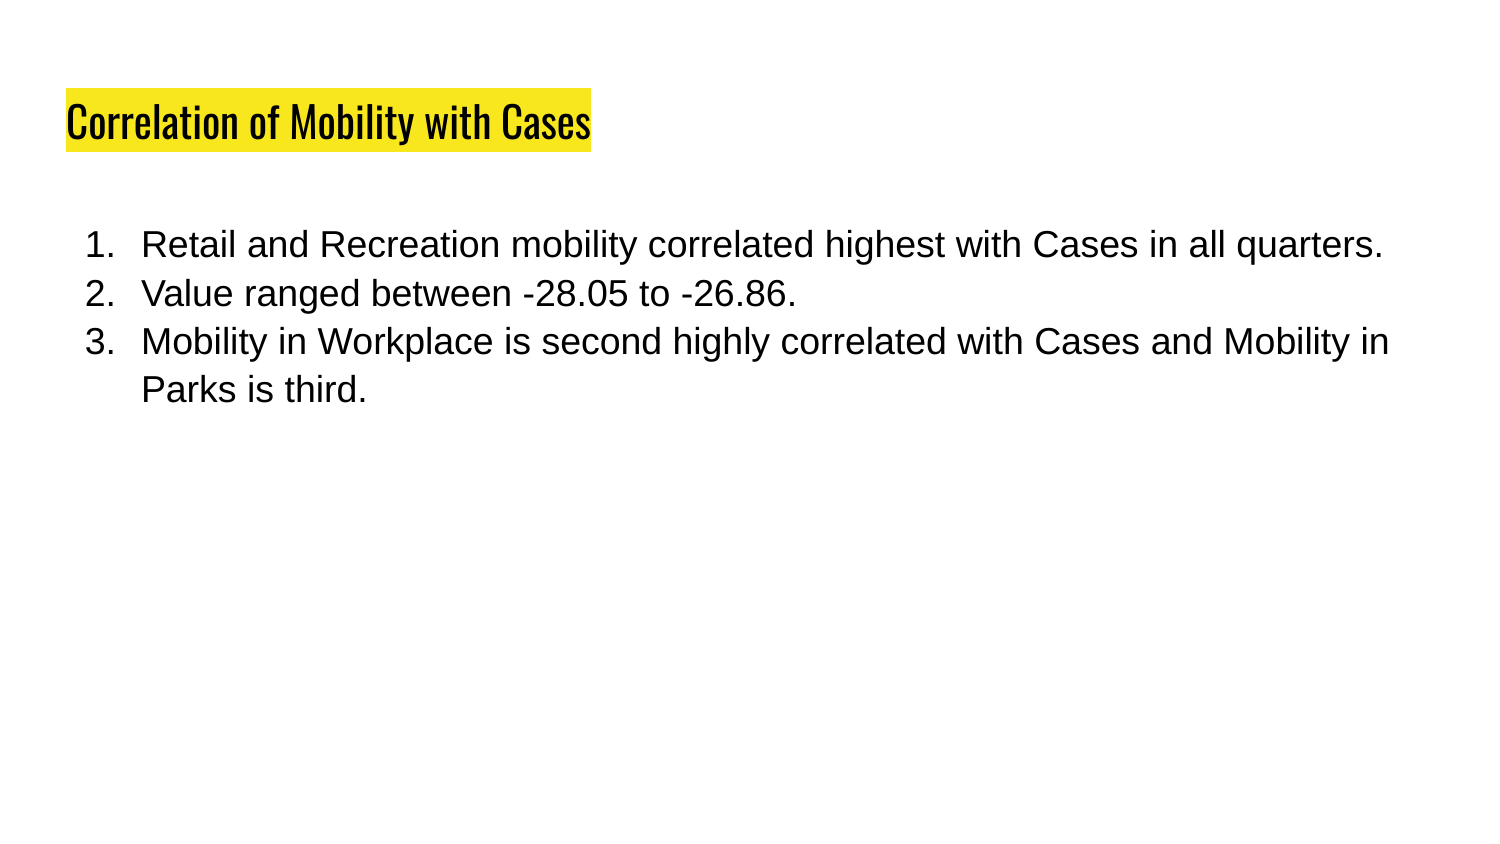

# Correlation of Mobility with Cases
Retail and Recreation mobility correlated highest with Cases in all quarters.
Value ranged between -28.05 to -26.86.
Mobility in Workplace is second highly correlated with Cases and Mobility in Parks is third.